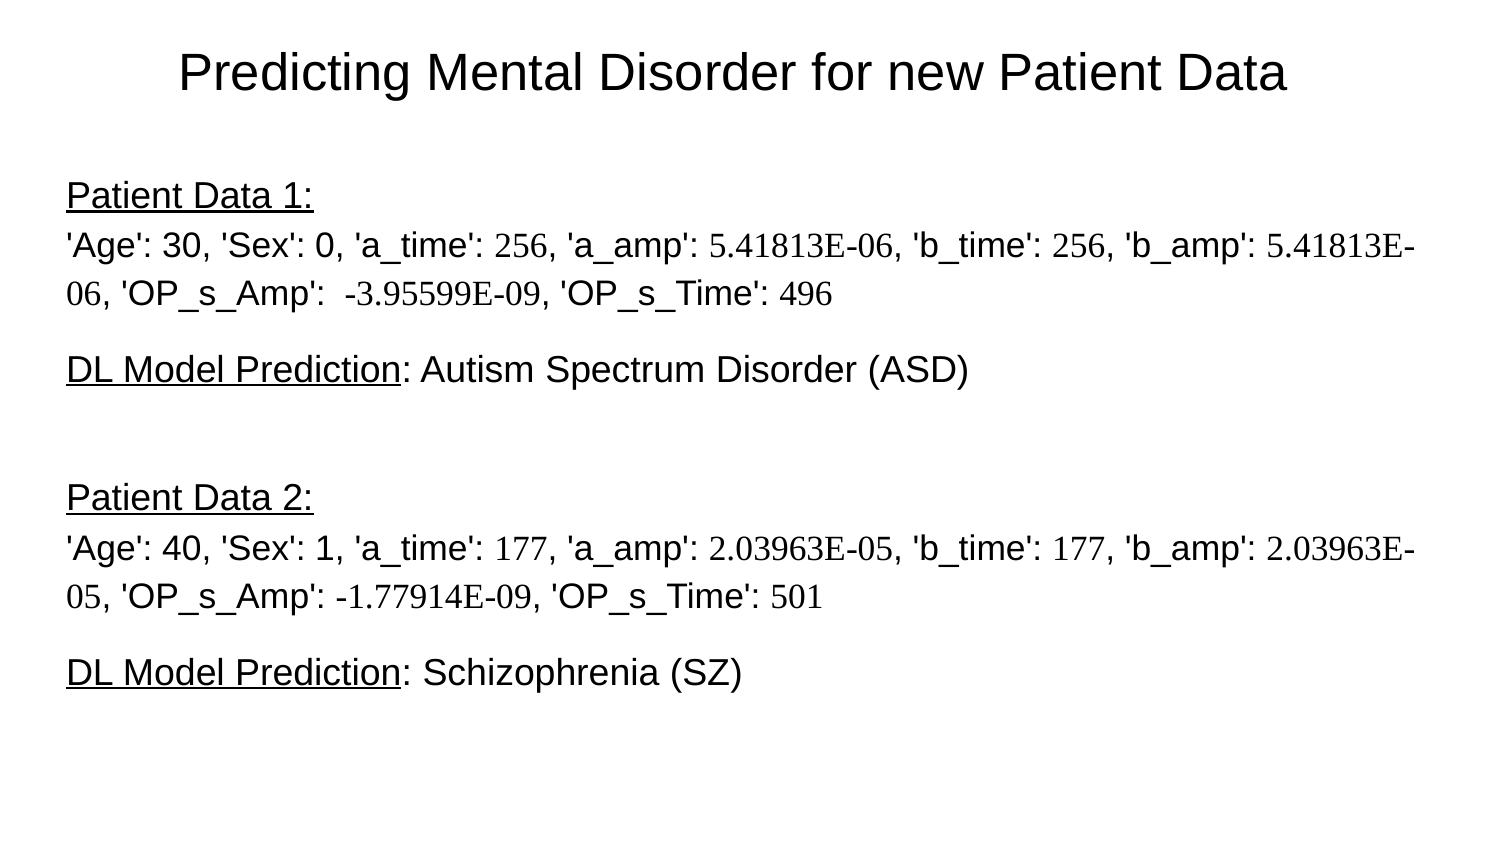

# Predicting Mental Disorder for new Patient Data
Patient Data 1:
'Age': 30, 'Sex': 0, 'a_time': 256, 'a_amp': 5.41813E-06, 'b_time': 256, 'b_amp': 5.41813E-06, 'OP_s_Amp':  -3.95599E-09, 'OP_s_Time': 496
DL Model Prediction: Autism Spectrum Disorder (ASD)
Patient Data 2:
'Age': 40, 'Sex': 1, 'a_time': 177, 'a_amp': 2.03963E-05, 'b_time': 177, 'b_amp': 2.03963E-05, 'OP_s_Amp': -1.77914E-09, 'OP_s_Time': 501
DL Model Prediction: Schizophrenia (SZ)